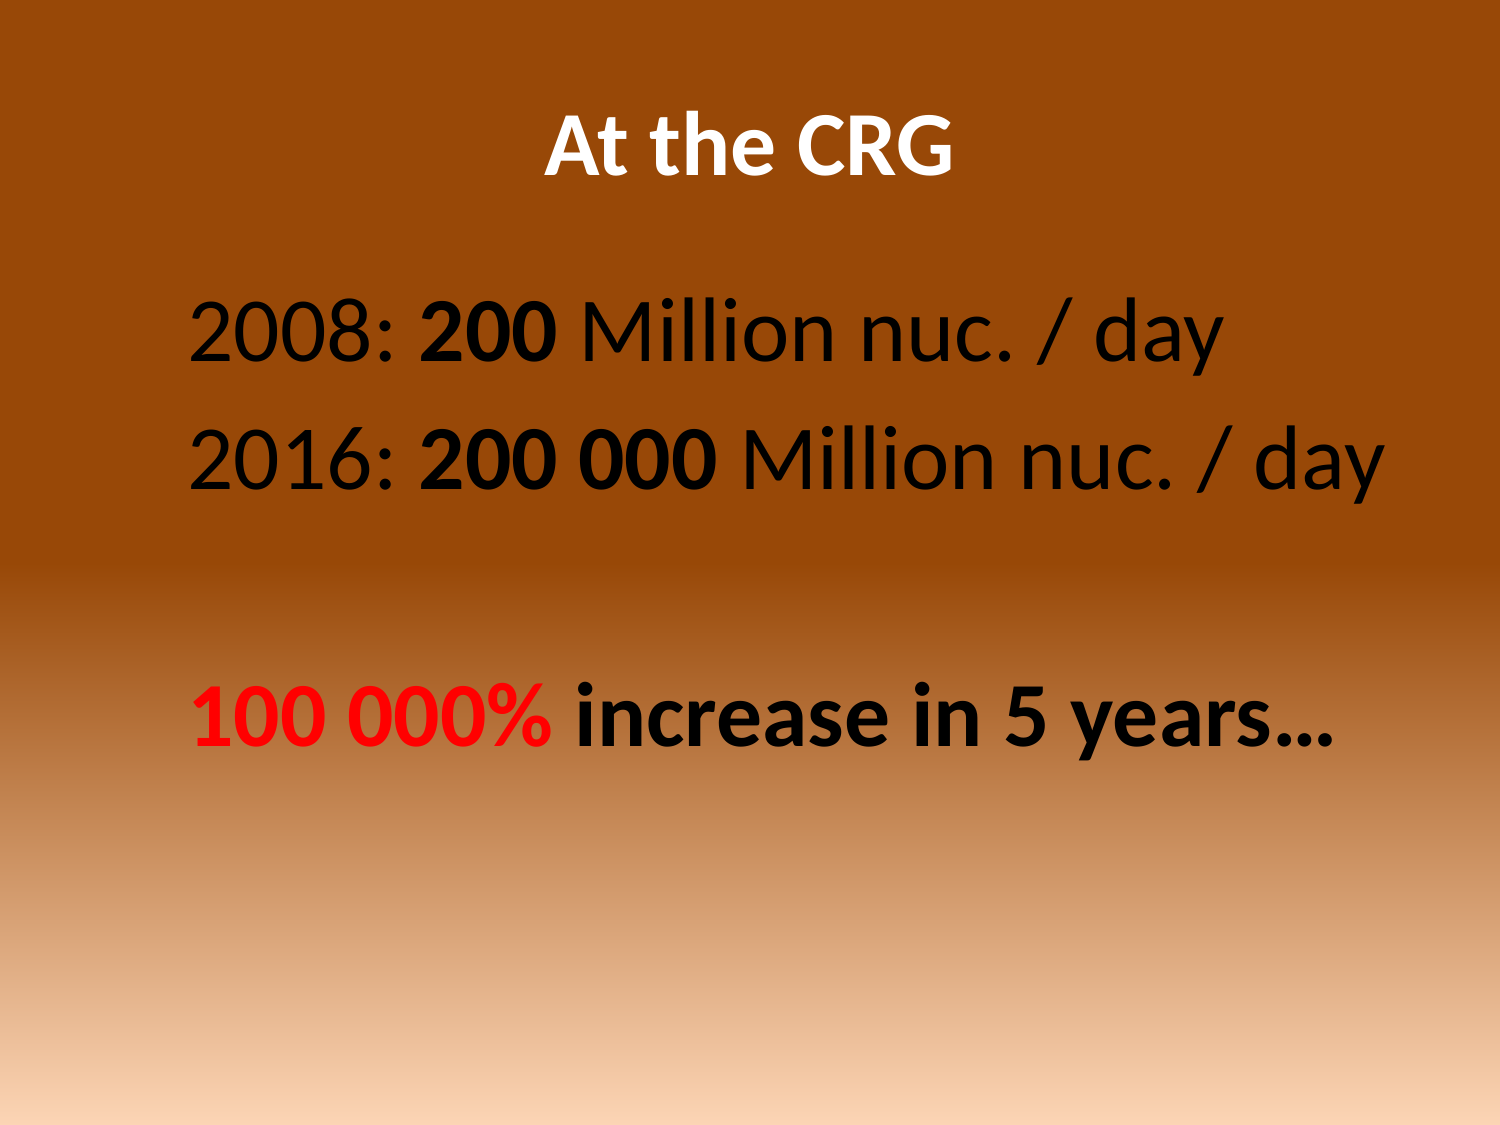

# At the CRG
2008: 200 Million nuc. / day
2016: 200 000 Million nuc. / day

100 000% increase in 5 years…